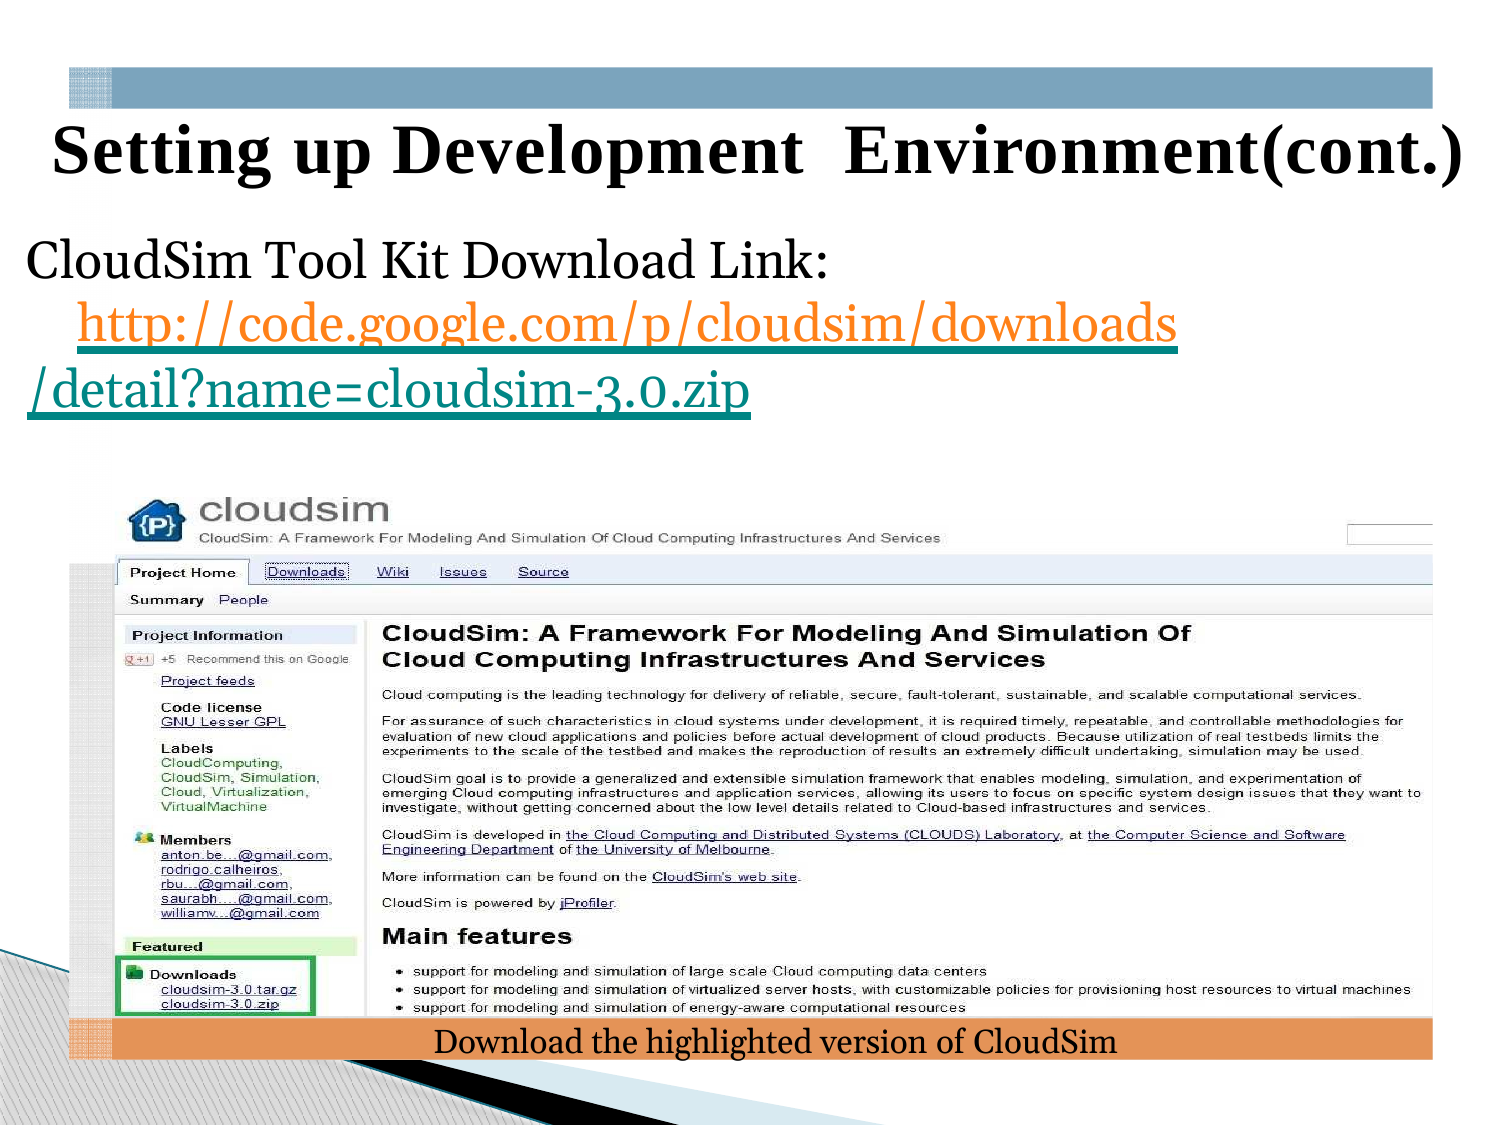

# Setting up Development  Environment(cont.)
CloudSim Tool Kit Download Link:  http://code.google.com/p/cloudsim/downloads
/detail?name=cloudsim-3.0.zip

Download the highlighted version of CloudSim